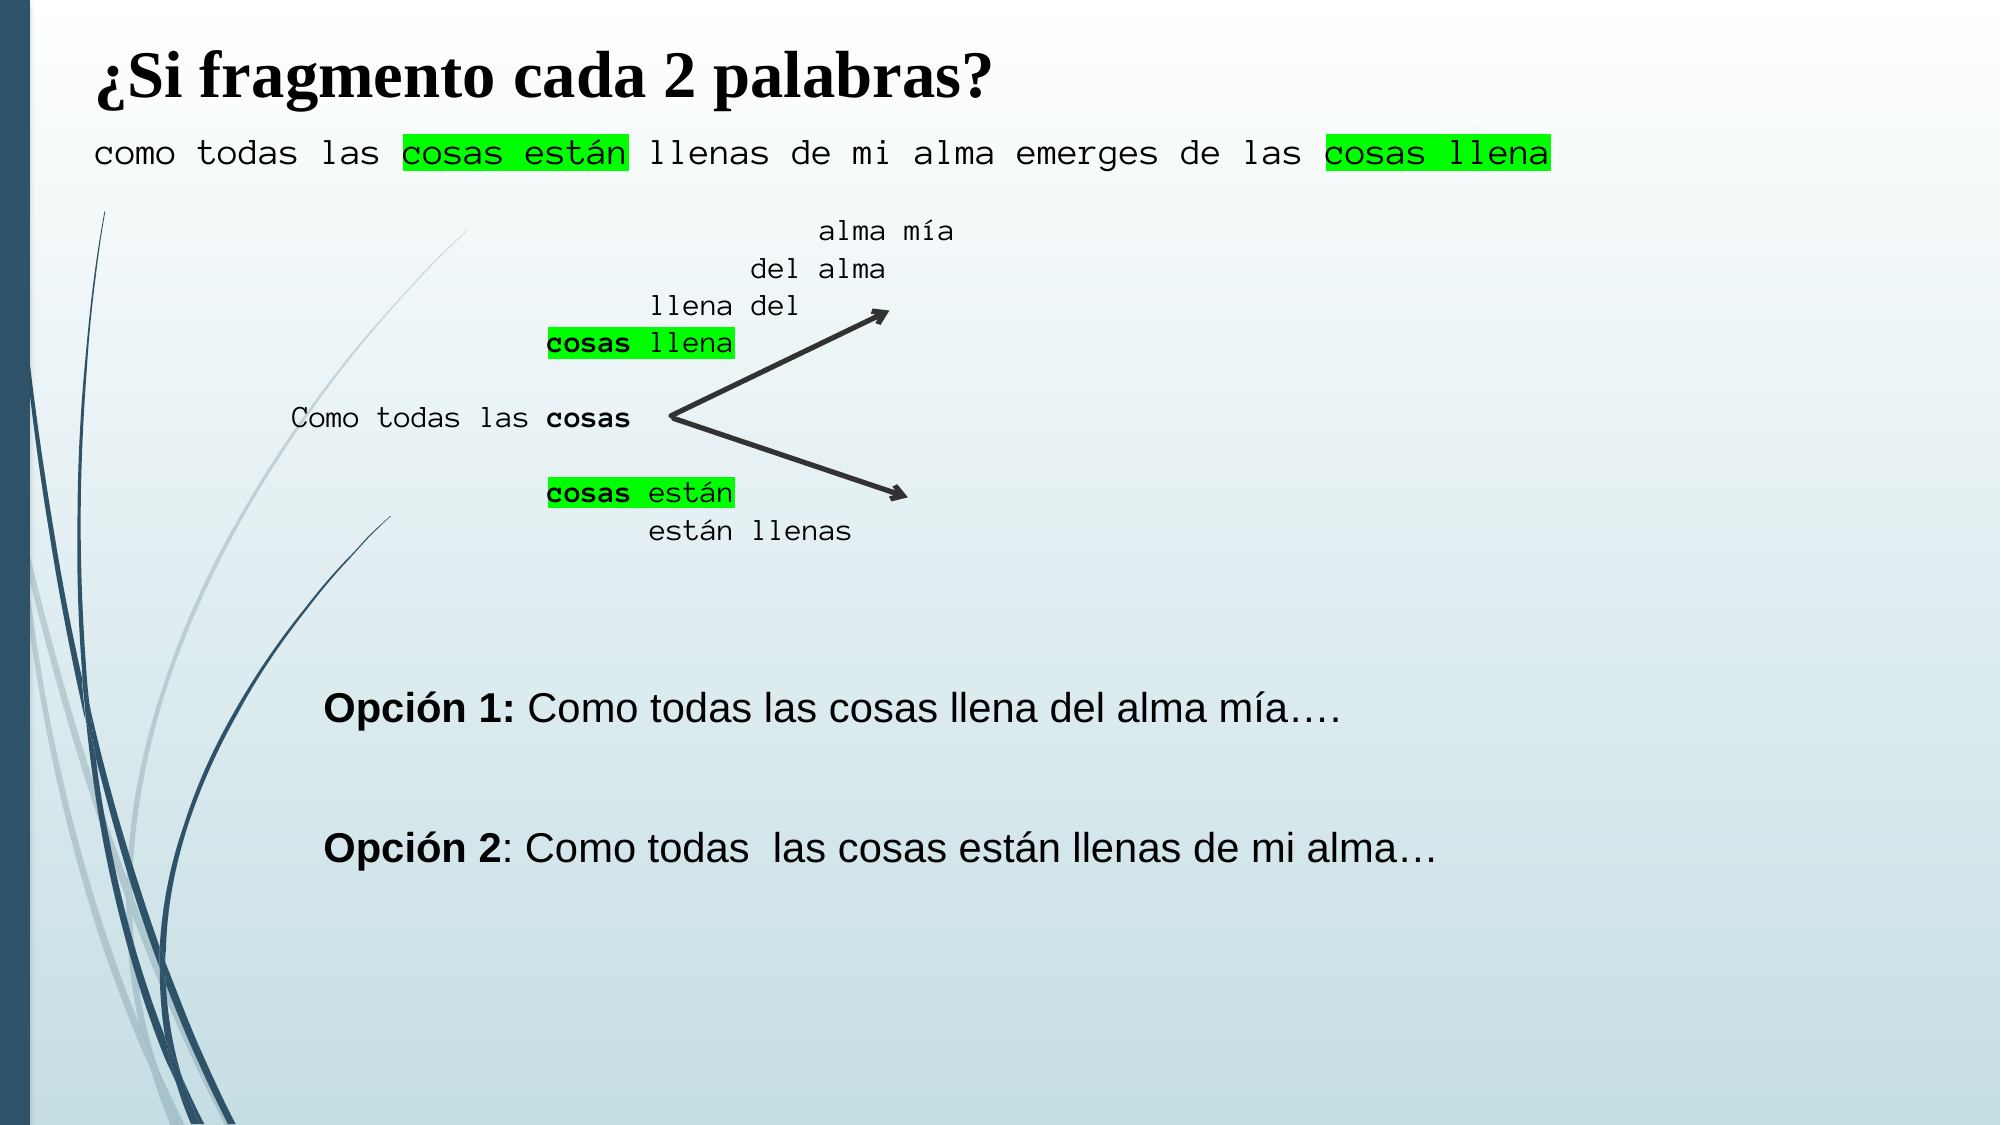

¿Si fragmento cada 2 palabras?
como todas las cosas están llenas de mi alma emerges de las cosas llena
                               alma mía
                           del alma
                     llena del
               cosas llena

Como todas las cosas

               cosas están
                     están llenas
Opción 1: Como todas las cosas llena del alma mía….
Opción 2: Como todas  las cosas están llenas de mi alma…